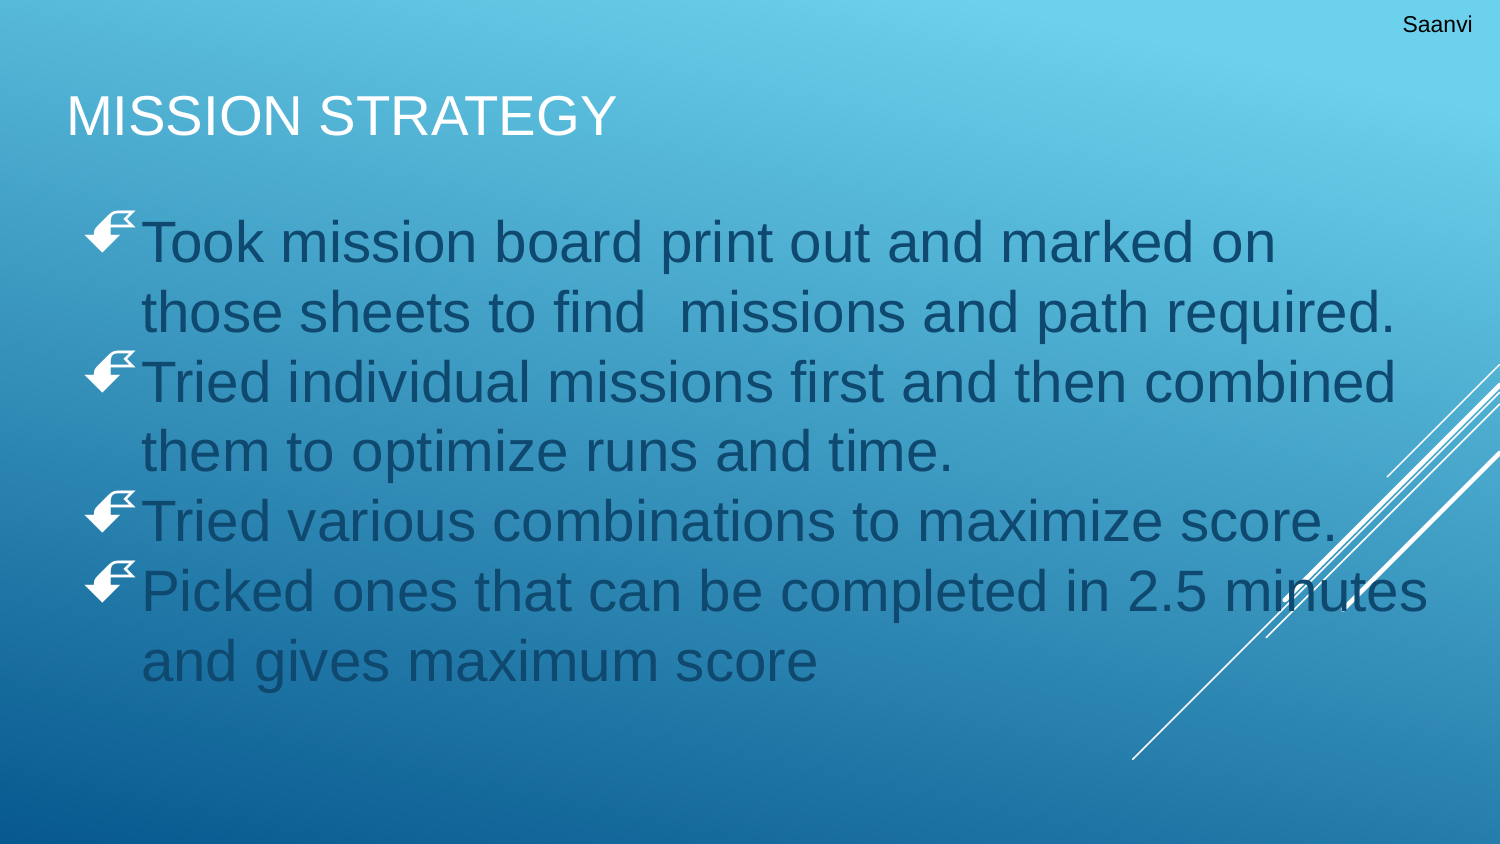

Saanvi
# Mission Strategy
Took mission board print out and marked on those sheets to find  missions and path required.
Tried individual missions first and then combined them to optimize runs and time.
Tried various combinations to maximize score.
Picked ones that can be completed in 2.5 minutes and gives maximum score